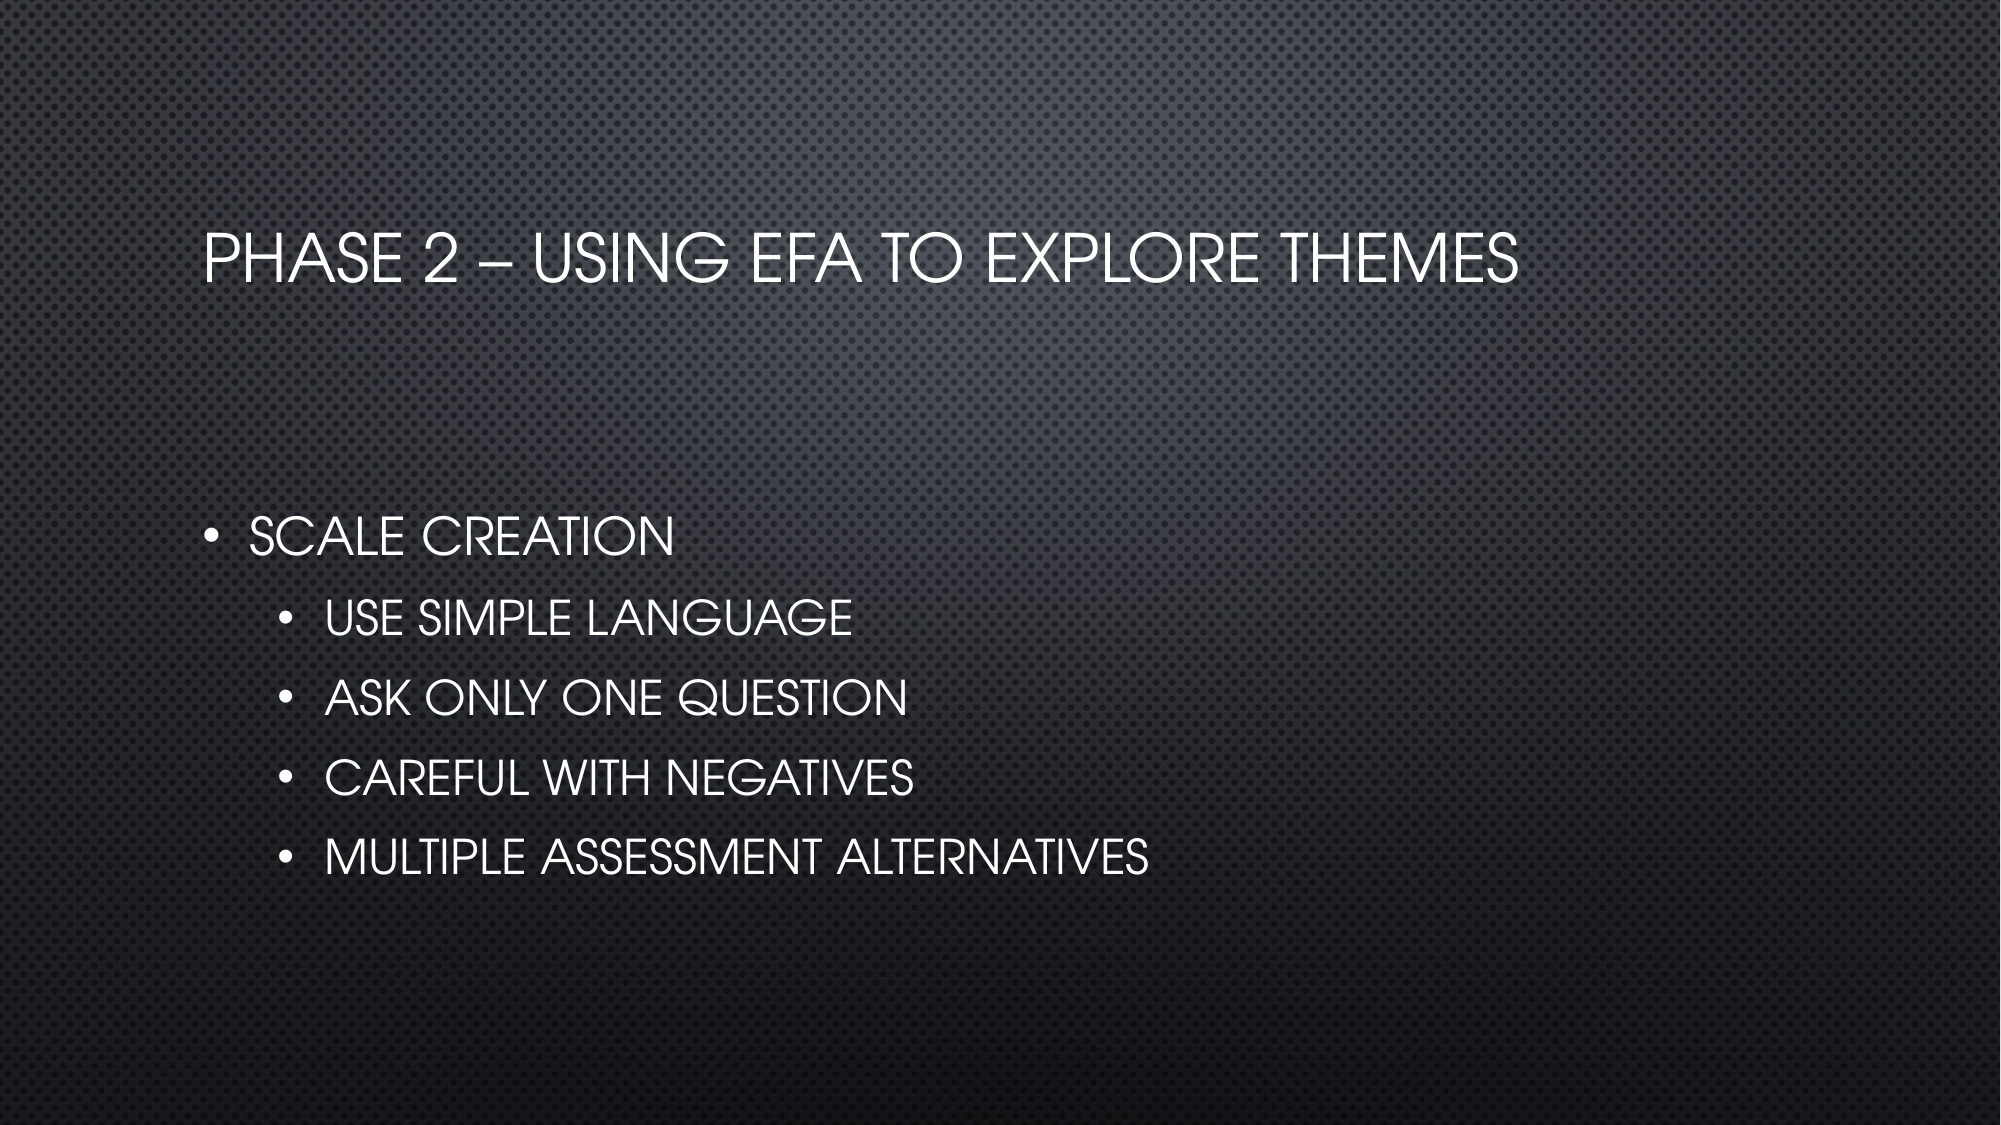

# Phase 2 – Using EFA to explore themes
Scale Creation
Use simple language
Ask only one question
Careful with negatives
Multiple assessment alternatives